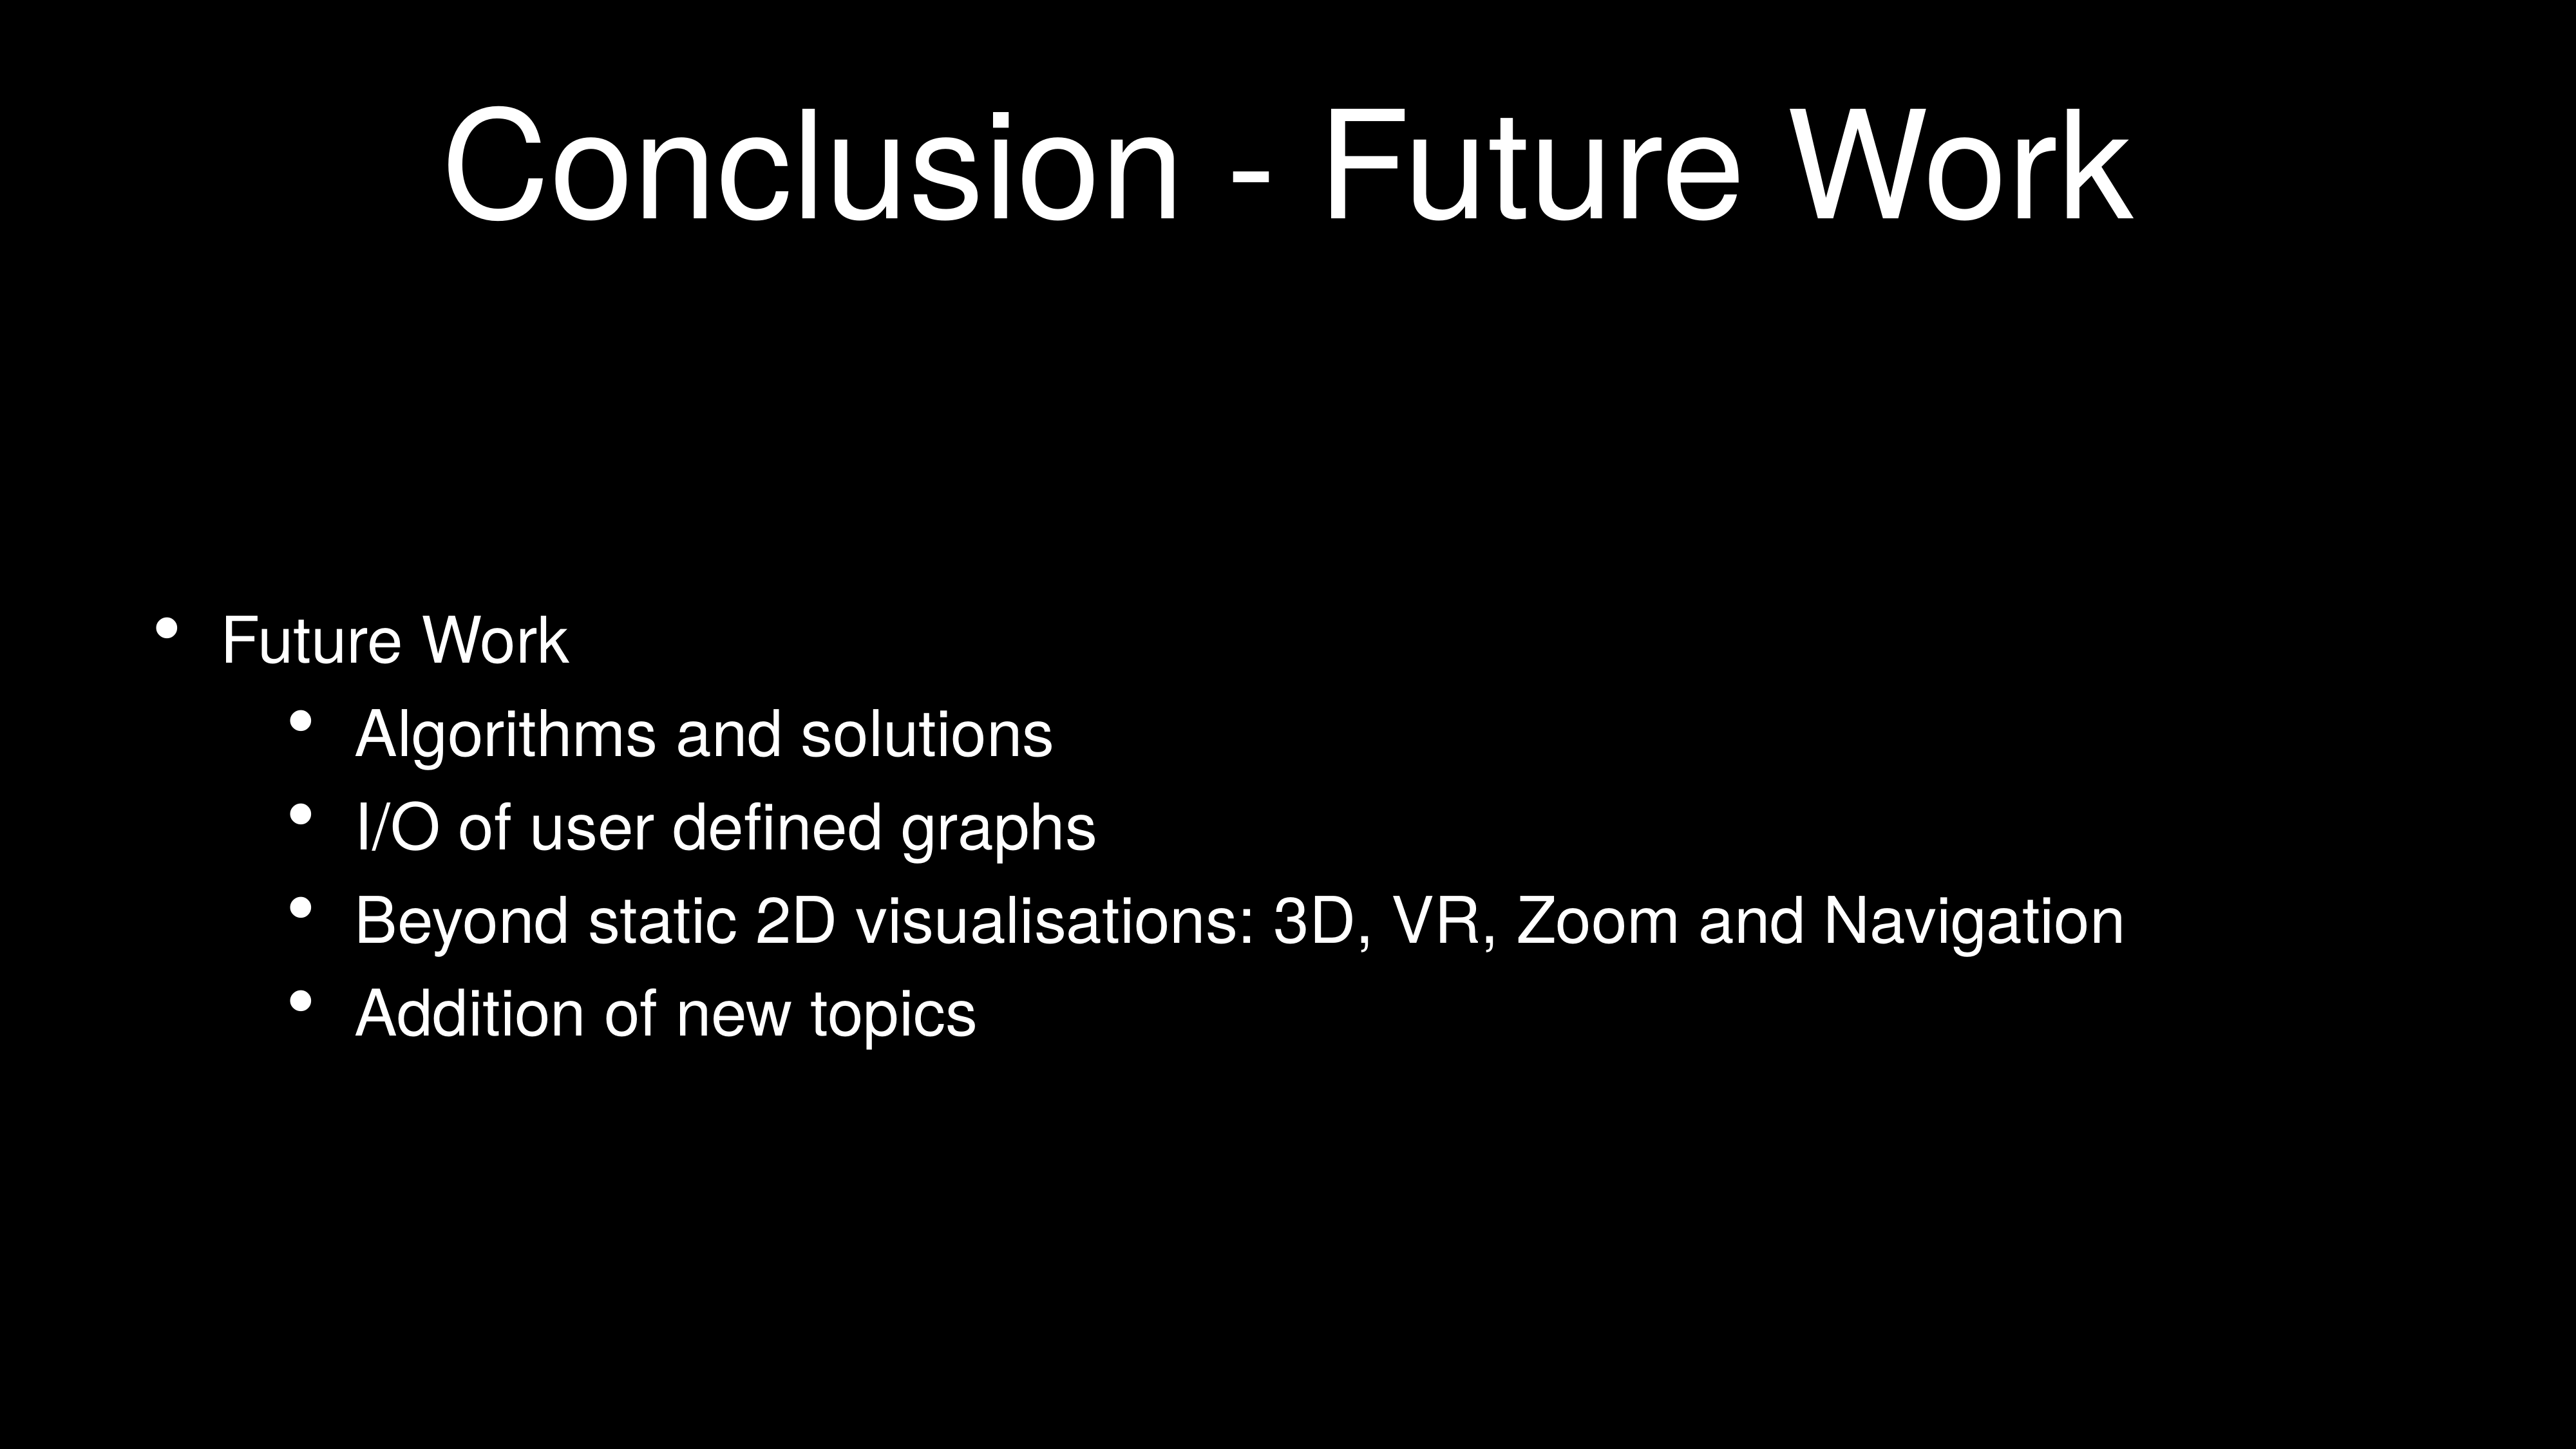

# Conclusion - Future Work
Future Work
Algorithms and solutions
I/O of user defined graphs
Beyond static 2D visualisations: 3D, VR, Zoom and Navigation
Addition of new topics